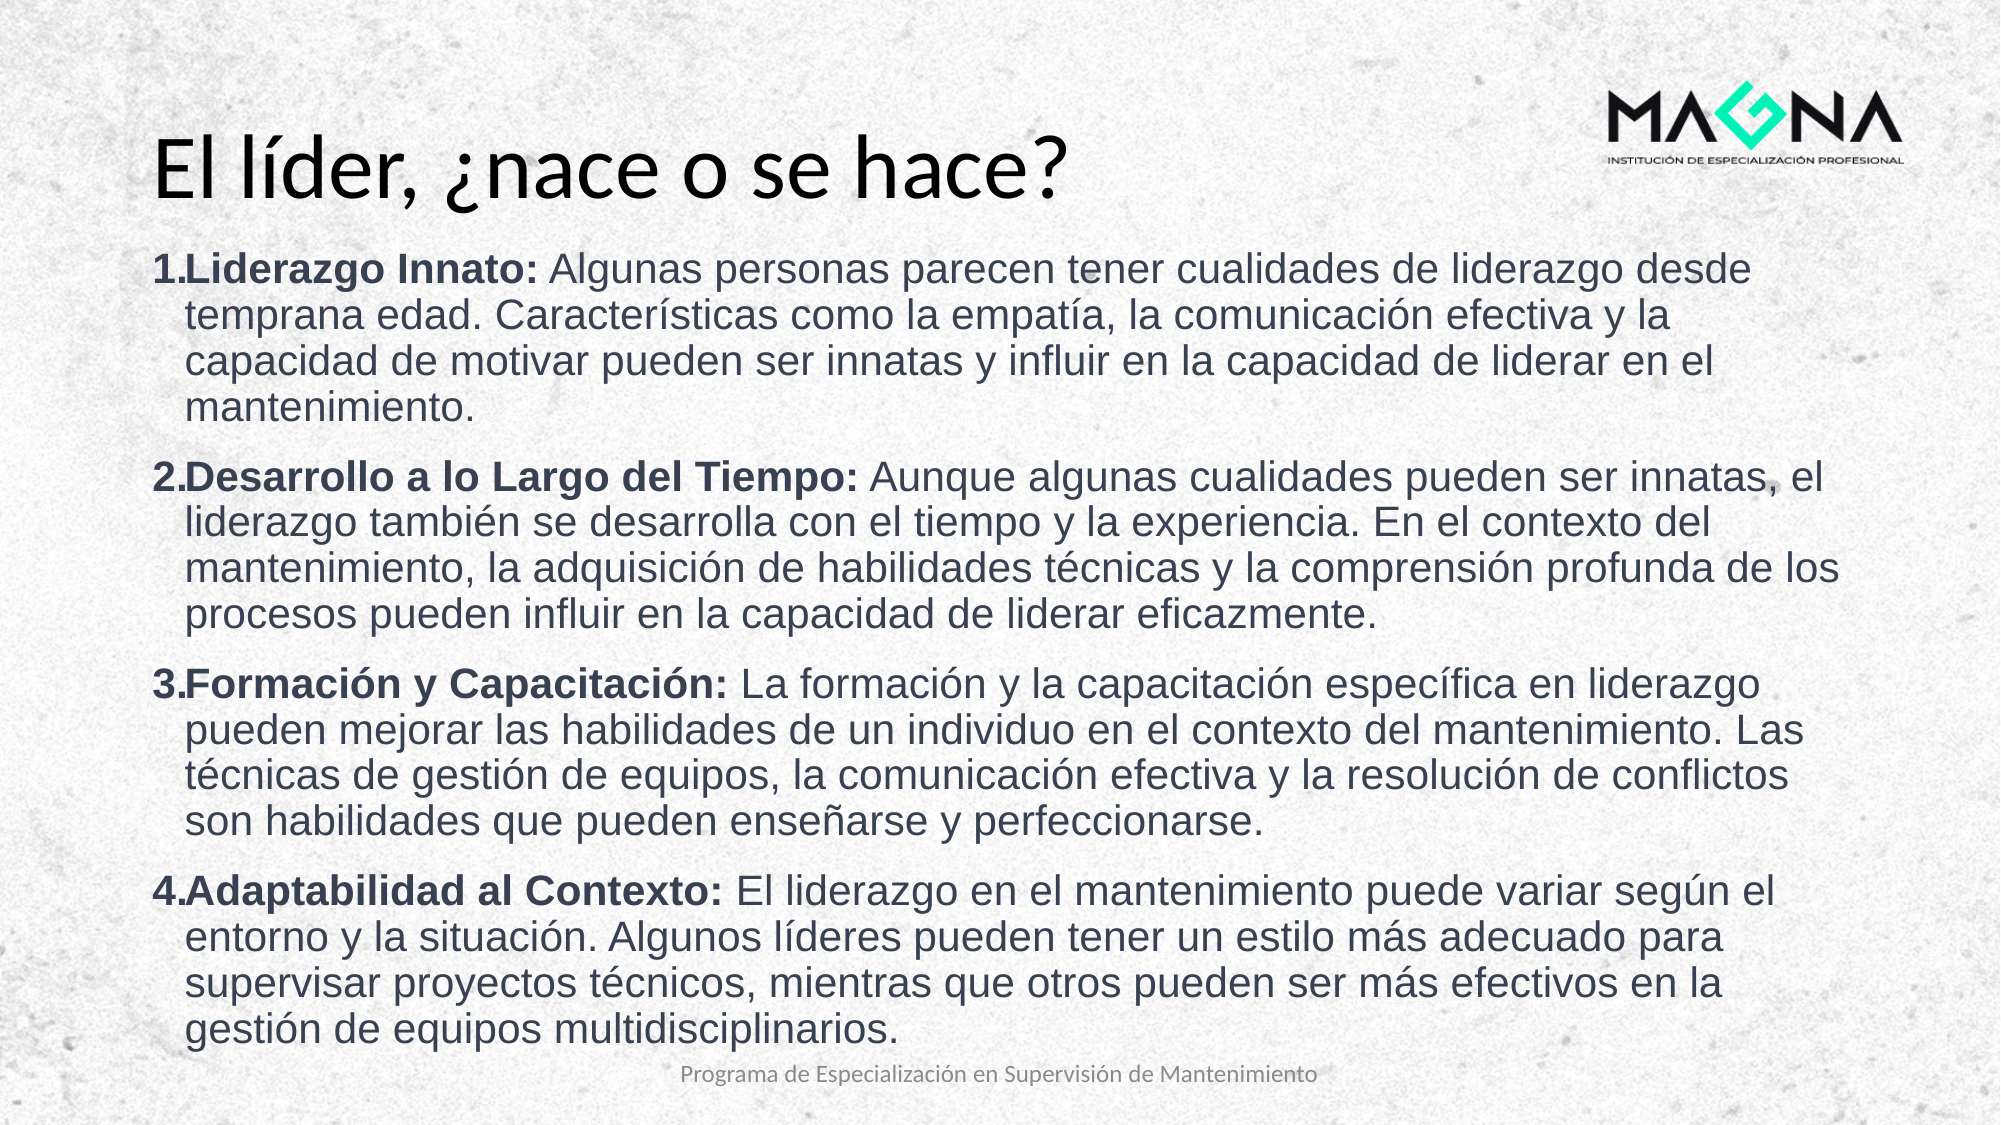

# El líder, ¿nace o se hace?
Liderazgo Innato: Algunas personas parecen tener cualidades de liderazgo desde temprana edad. Características como la empatía, la comunicación efectiva y la capacidad de motivar pueden ser innatas y influir en la capacidad de liderar en el mantenimiento.
Desarrollo a lo Largo del Tiempo: Aunque algunas cualidades pueden ser innatas, el liderazgo también se desarrolla con el tiempo y la experiencia. En el contexto del mantenimiento, la adquisición de habilidades técnicas y la comprensión profunda de los procesos pueden influir en la capacidad de liderar eficazmente.
Formación y Capacitación: La formación y la capacitación específica en liderazgo pueden mejorar las habilidades de un individuo en el contexto del mantenimiento. Las técnicas de gestión de equipos, la comunicación efectiva y la resolución de conflictos son habilidades que pueden enseñarse y perfeccionarse.
Adaptabilidad al Contexto: El liderazgo en el mantenimiento puede variar según el entorno y la situación. Algunos líderes pueden tener un estilo más adecuado para supervisar proyectos técnicos, mientras que otros pueden ser más efectivos en la gestión de equipos multidisciplinarios.